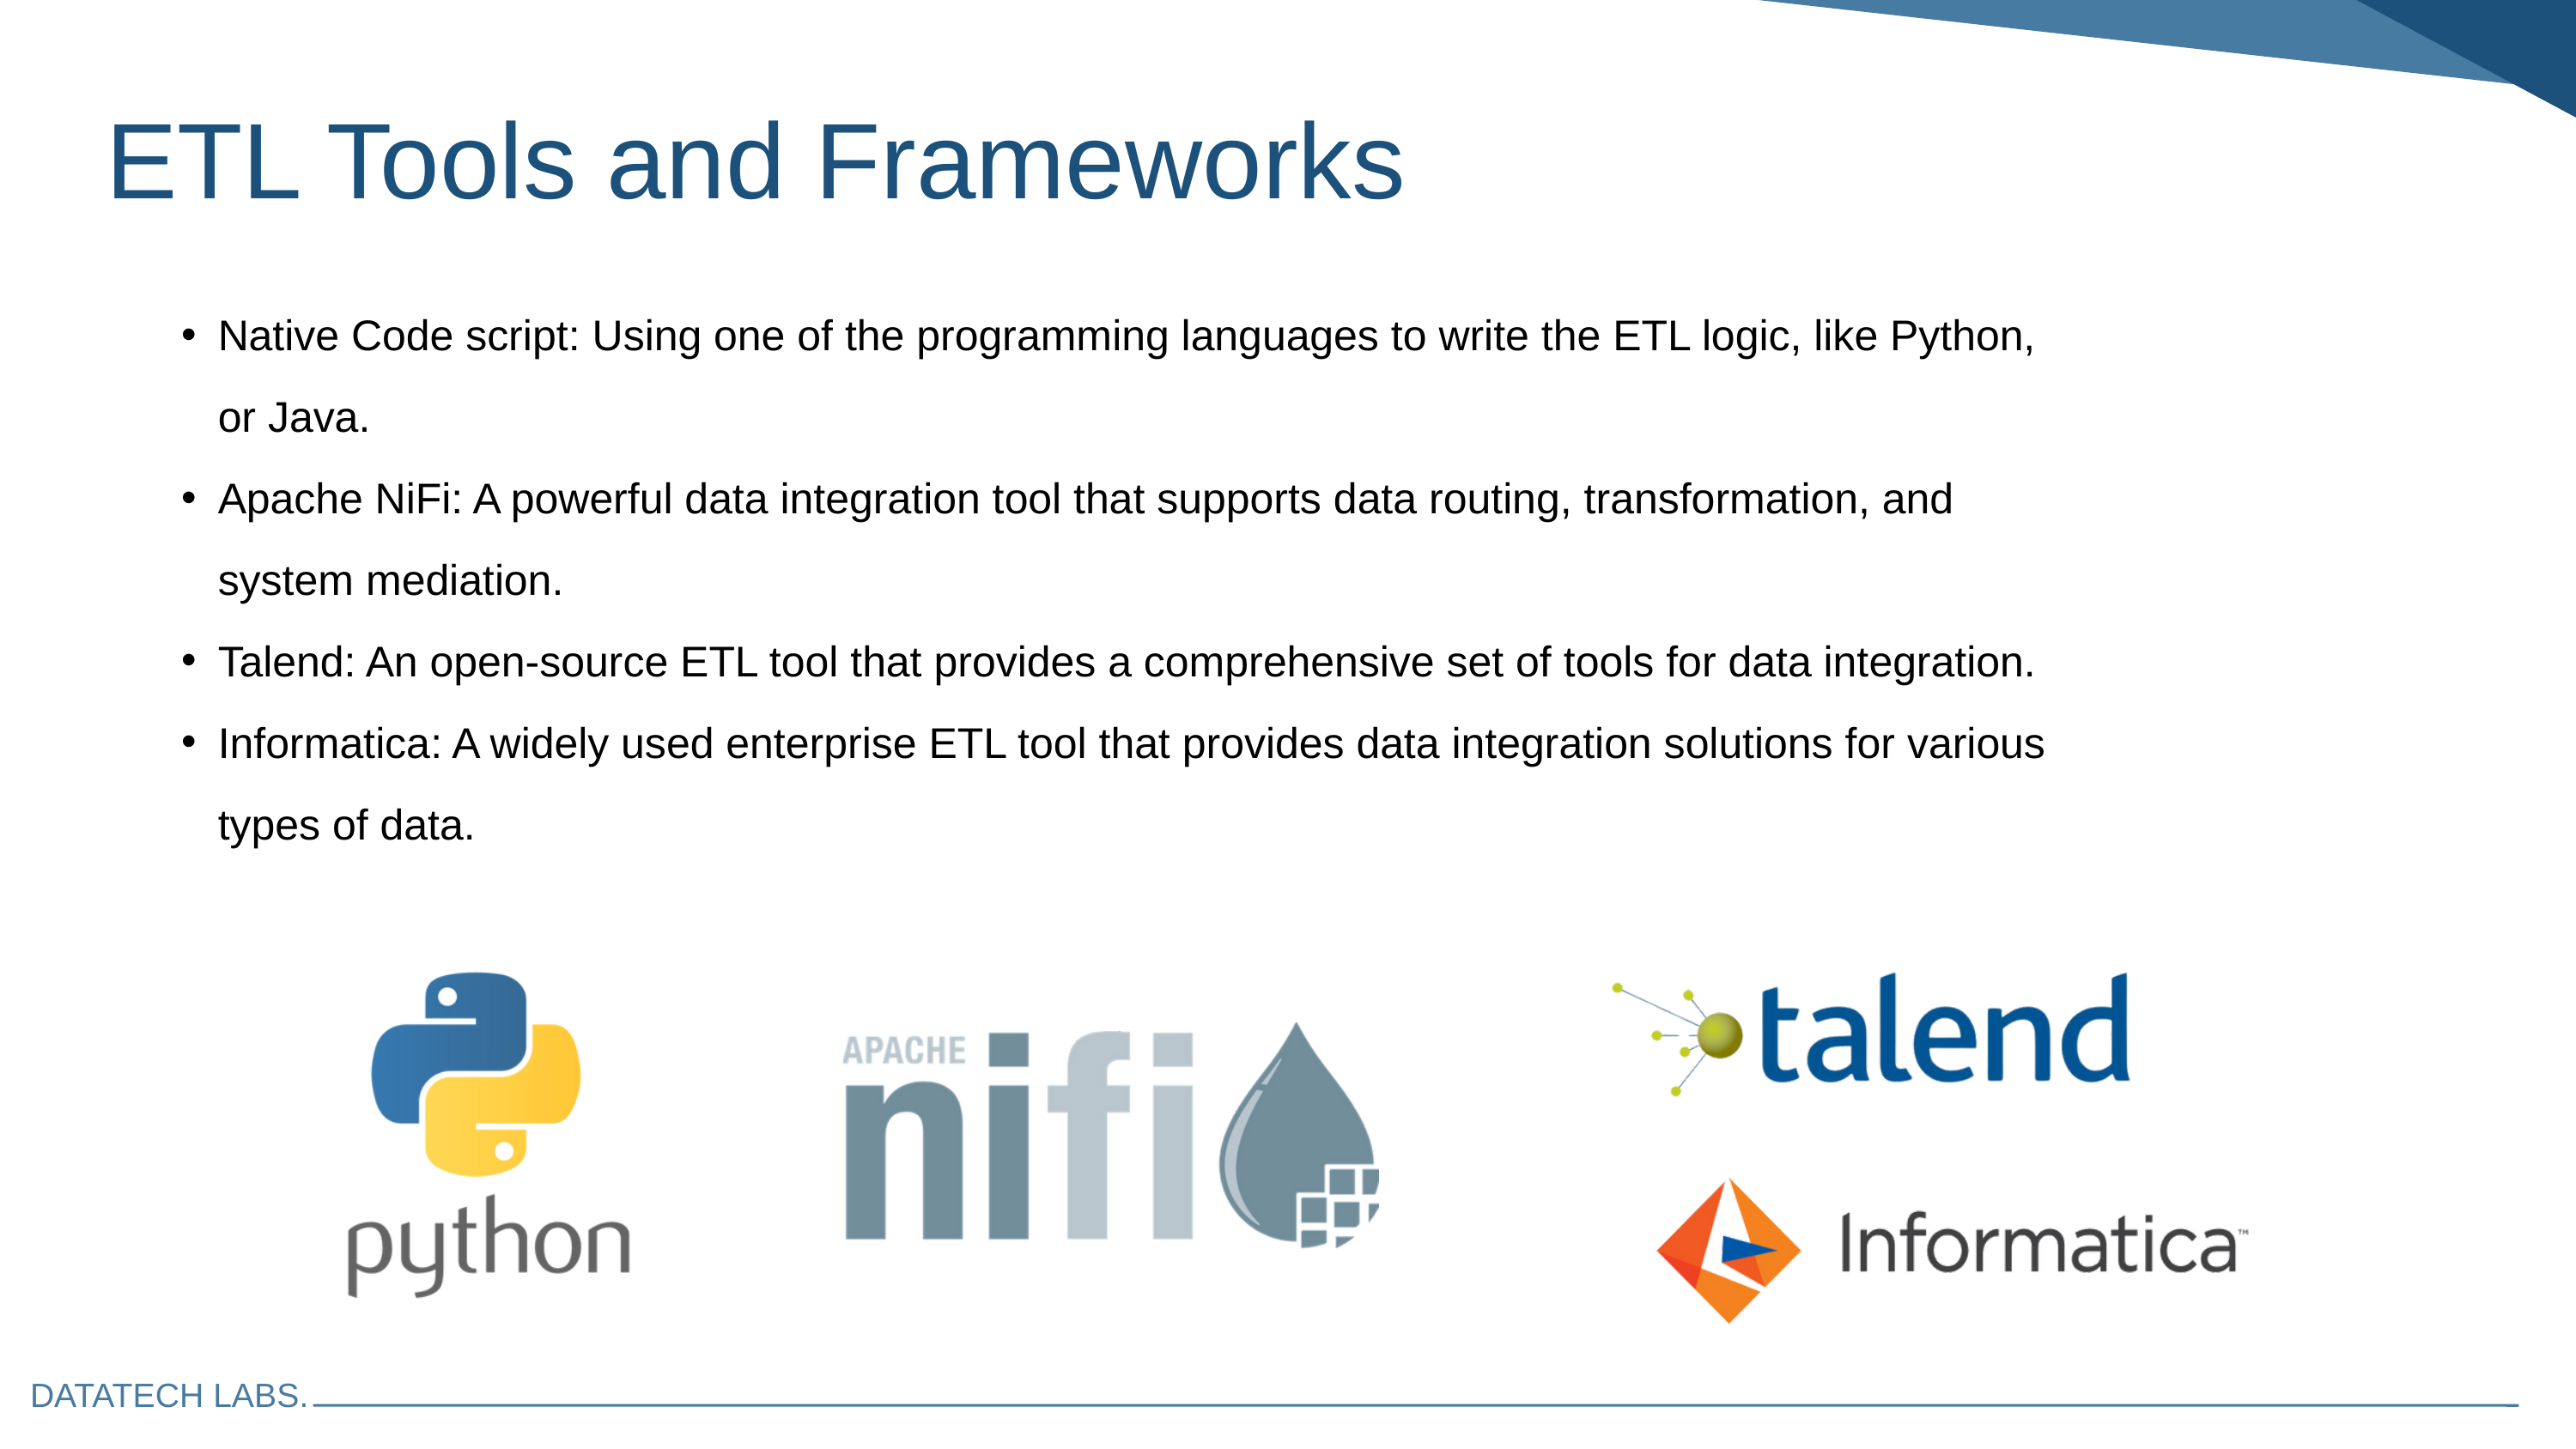

ETL Tools and Frameworks
Native Code script: Using one of the programming languages to write the ETL logic, like Python, or Java.
Apache NiFi: A powerful data integration tool that supports data routing, transformation, and system mediation.
Talend: An open-source ETL tool that provides a comprehensive set of tools for data integration.
Informatica: A widely used enterprise ETL tool that provides data integration solutions for various types of data.

DATATECH LABS.